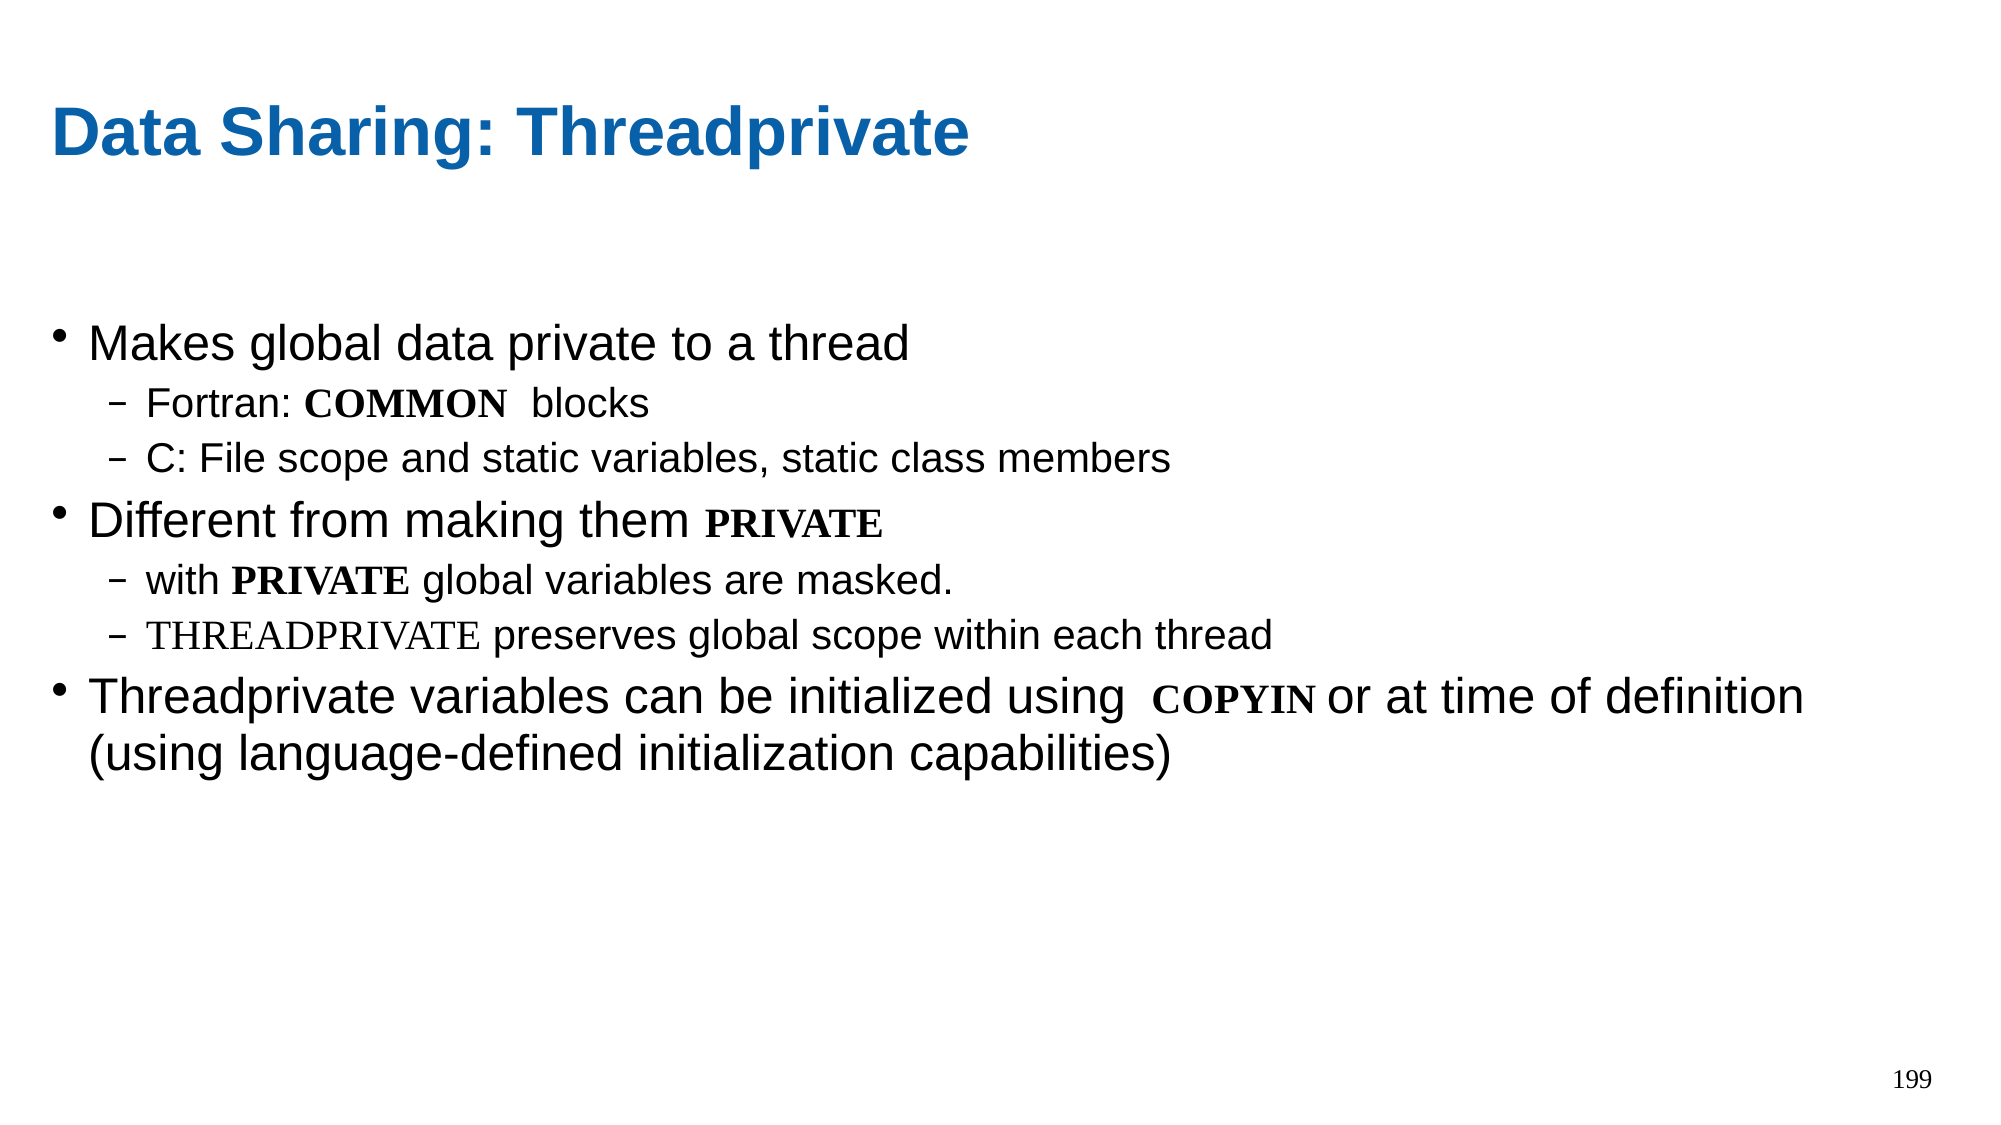

# Data Sharing: Threadprivate
Makes global data private to a thread
Fortran: COMMON  blocks
C: File scope and static variables, static class members
Different from making them PRIVATE
with PRIVATE global variables are masked.
THREADPRIVATE preserves global scope within each thread
Threadprivate variables can be initialized using COPYIN or at time of definition (using language-defined initialization capabilities)
199